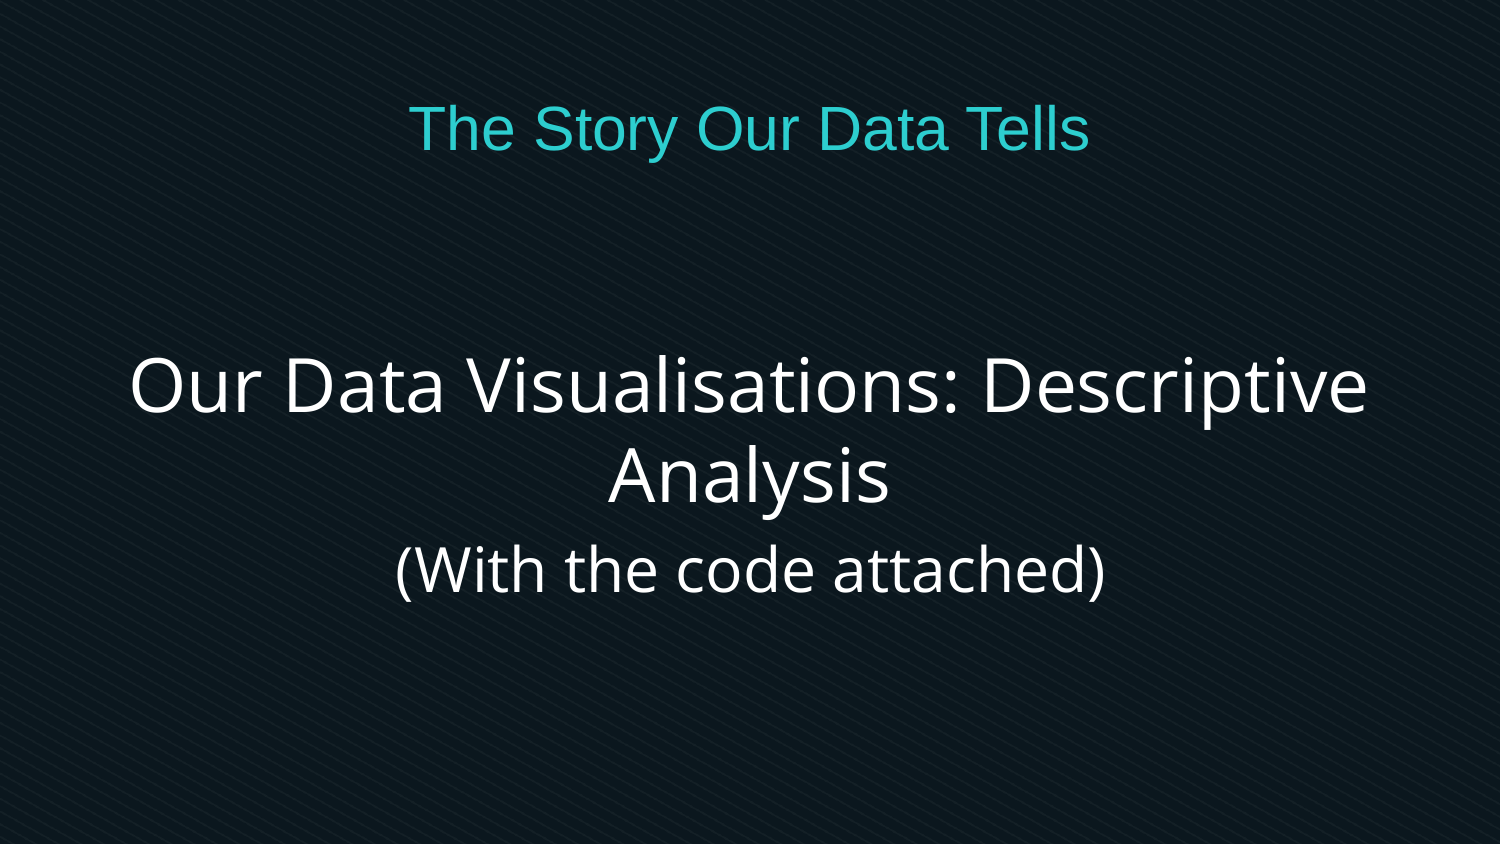

# The Story Our Data Tells
Our Data Visualisations: Descriptive Analysis
 (With the code attached)